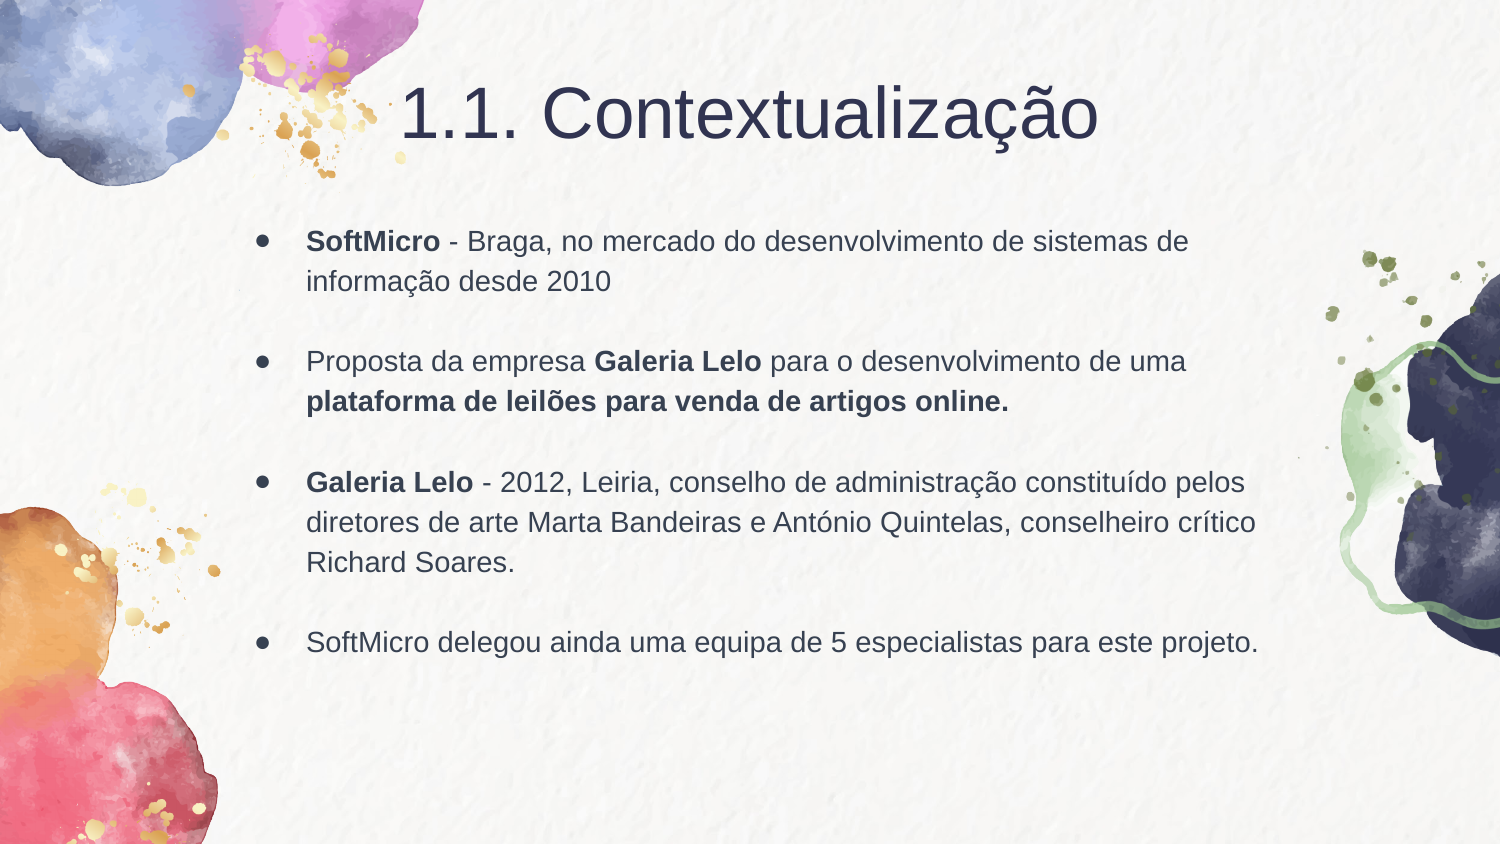

1.1. Contextualização
SoftMicro - Braga, no mercado do desenvolvimento de sistemas de informação desde 2010

Proposta da empresa Galeria Lelo para o desenvolvimento de uma plataforma de leilões para venda de artigos online.

Galeria Lelo - 2012, Leiria, conselho de administração constituído pelos diretores de arte Marta Bandeiras e António Quintelas, conselheiro crítico Richard Soares.

SoftMicro delegou ainda uma equipa de 5 especialistas para este projeto.